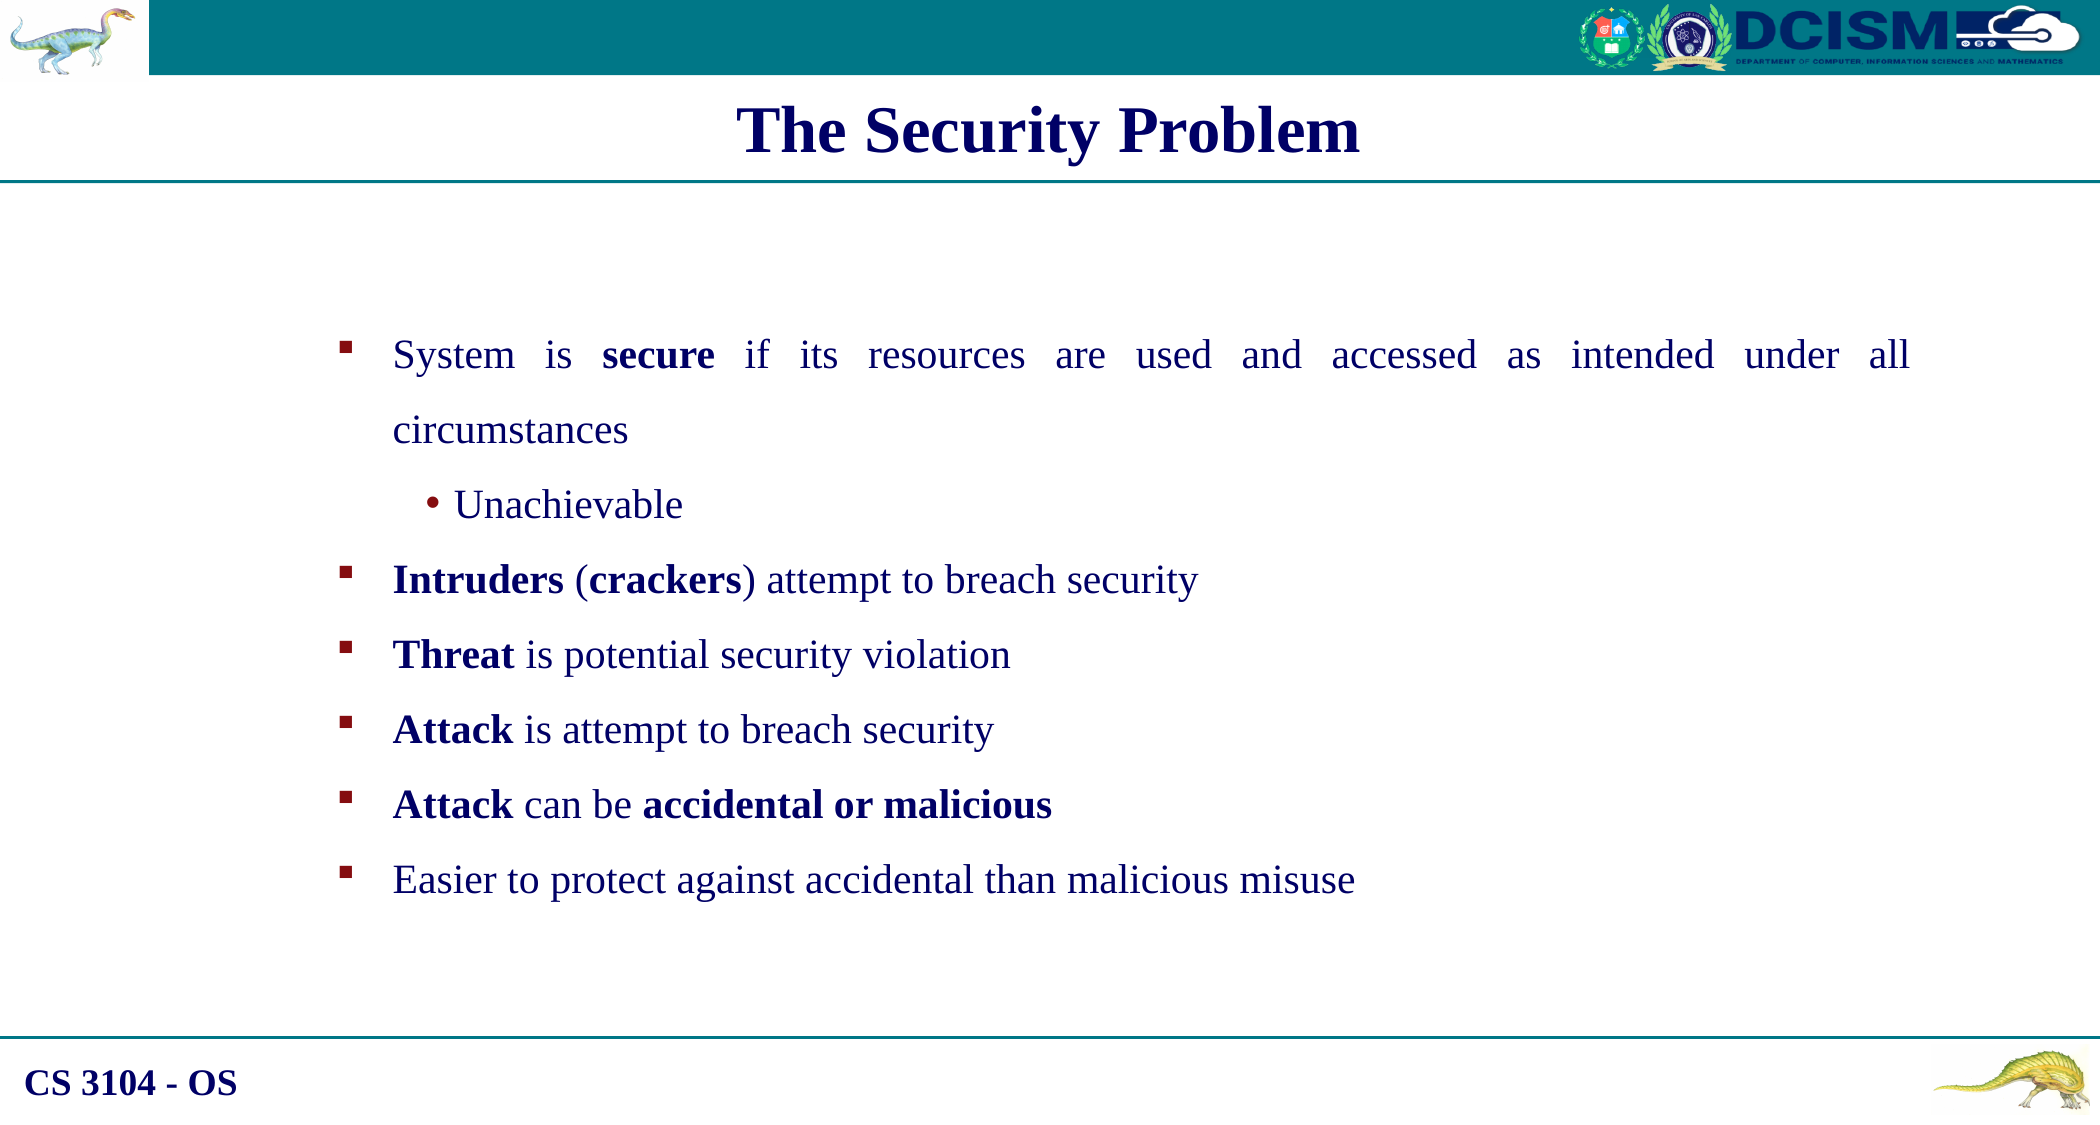

The Security Problem
System is secure if its resources are used and accessed as intended under all circumstances
Unachievable
Intruders (crackers) attempt to breach security
Threat is potential security violation
Attack is attempt to breach security
Attack can be accidental or malicious
Easier to protect against accidental than malicious misuse